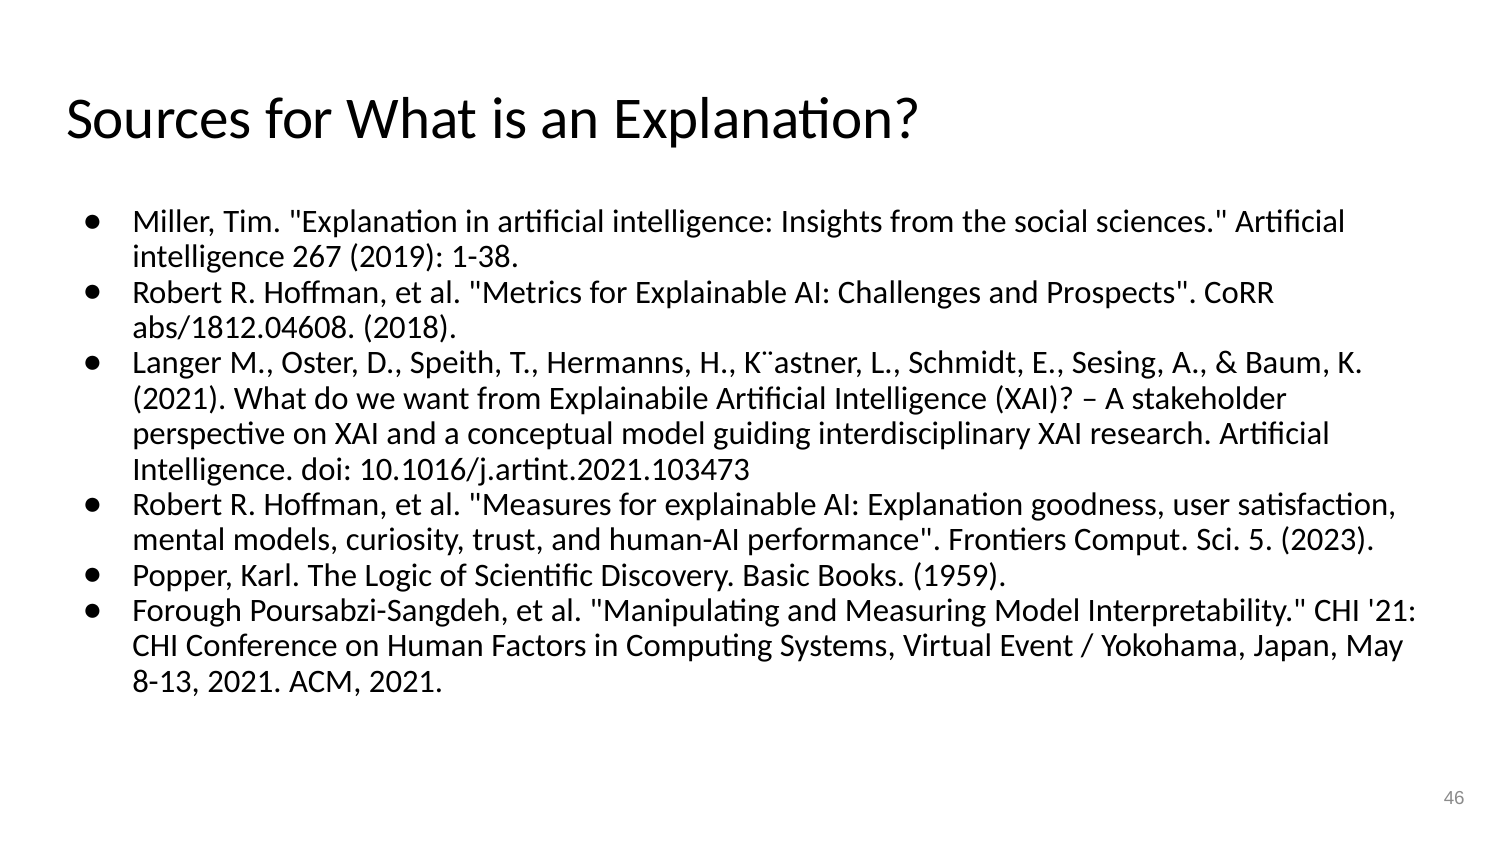

# Sources for What is an Explanation?
Miller, Tim. "Explanation in artificial intelligence: Insights from the social sciences." Artificial intelligence 267 (2019): 1-38.
Robert R. Hoffman, et al. "Metrics for Explainable AI: Challenges and Prospects". CoRR abs/1812.04608. (2018).
Langer M., Oster, D., Speith, T., Hermanns, H., K¨astner, L., Schmidt, E., Sesing, A., & Baum, K. (2021). What do we want from Explainabile Artificial Intelligence (XAI)? – A stakeholder perspective on XAI and a conceptual model guiding interdisciplinary XAI research. Artificial Intelligence. doi: 10.1016/j.artint.2021.103473
Robert R. Hoffman, et al. "Measures for explainable AI: Explanation goodness, user satisfaction, mental models, curiosity, trust, and human-AI performance". Frontiers Comput. Sci. 5. (2023).
Popper, Karl. The Logic of Scientific Discovery. Basic Books. (1959).
Forough Poursabzi-Sangdeh, et al. "Manipulating and Measuring Model Interpretability." CHI '21: CHI Conference on Human Factors in Computing Systems, Virtual Event / Yokohama, Japan, May 8-13, 2021. ACM, 2021.
46